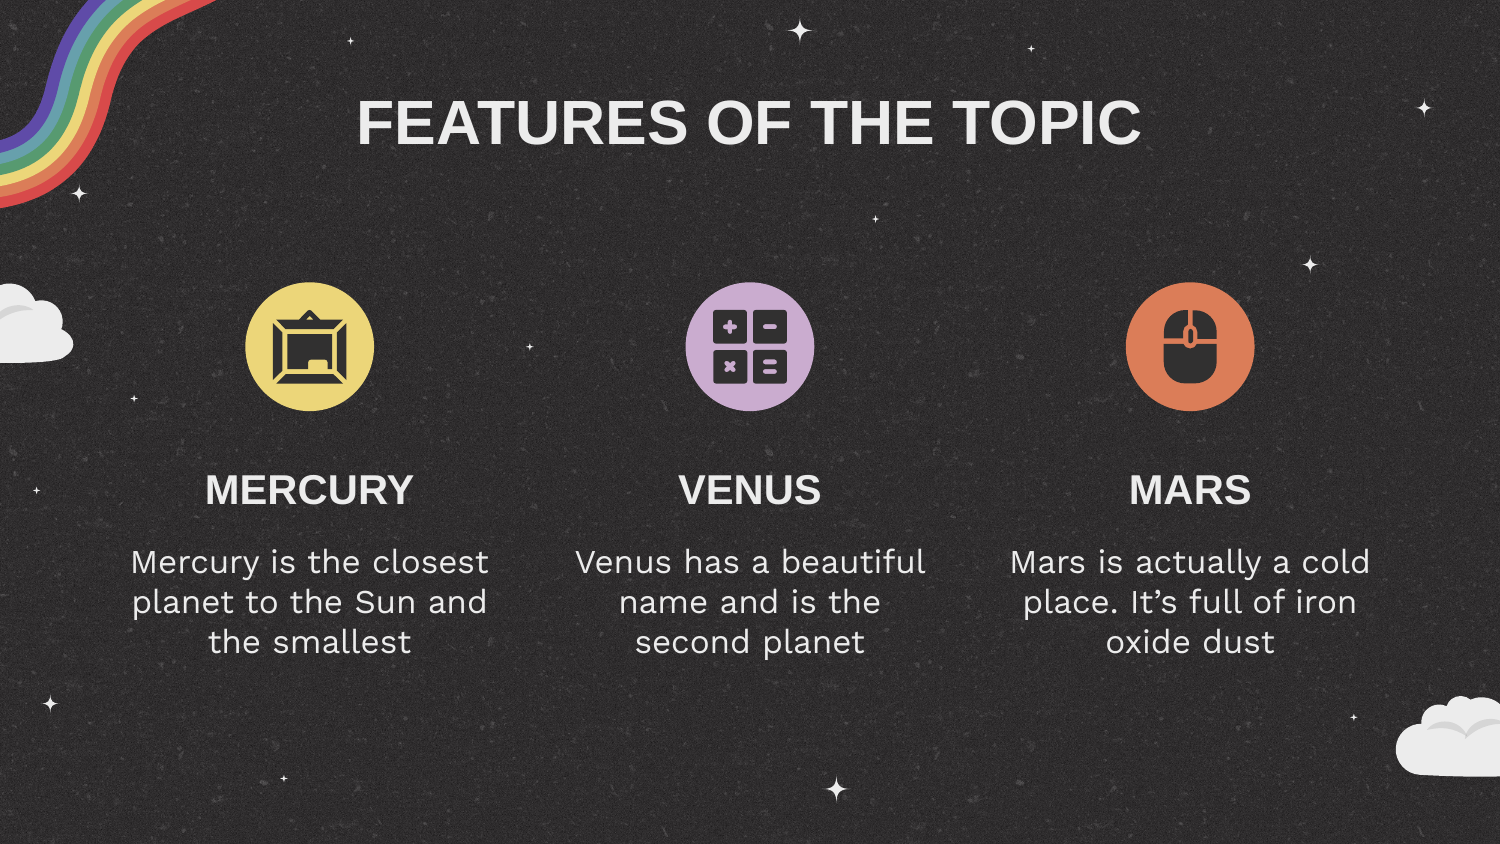

FEATURES OF THE TOPIC

# MERCURY
VENUS
MARS
Mercury is the closest planet to the Sun and the smallest
Venus has a beautiful name and is the second planet
Mars is actually a cold place. It’s full of iron oxide dust